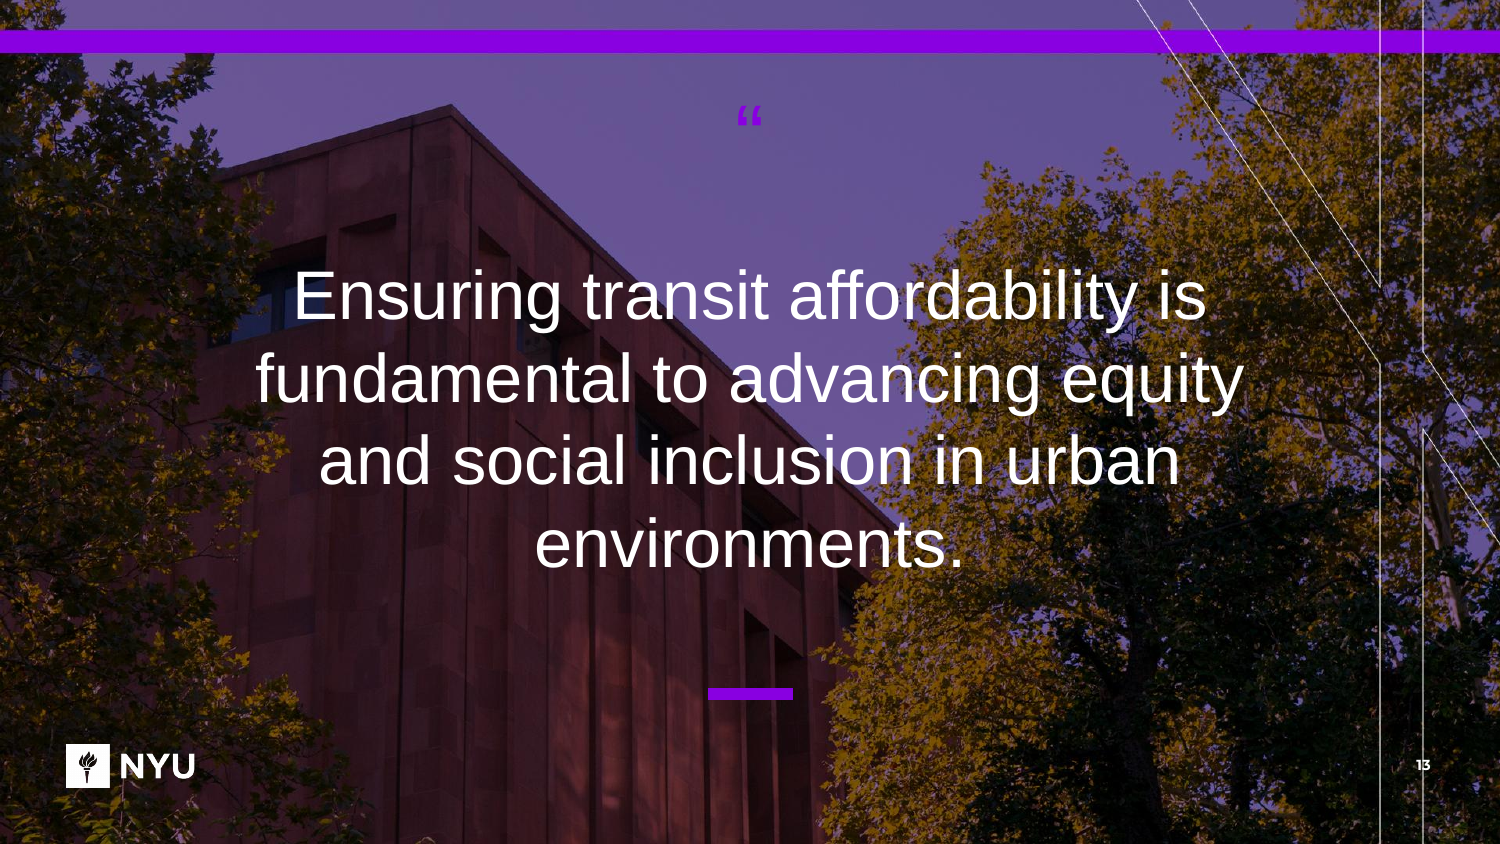

# Ensuring transit affordability is fundamental to advancing equity and social inclusion in urban environments.